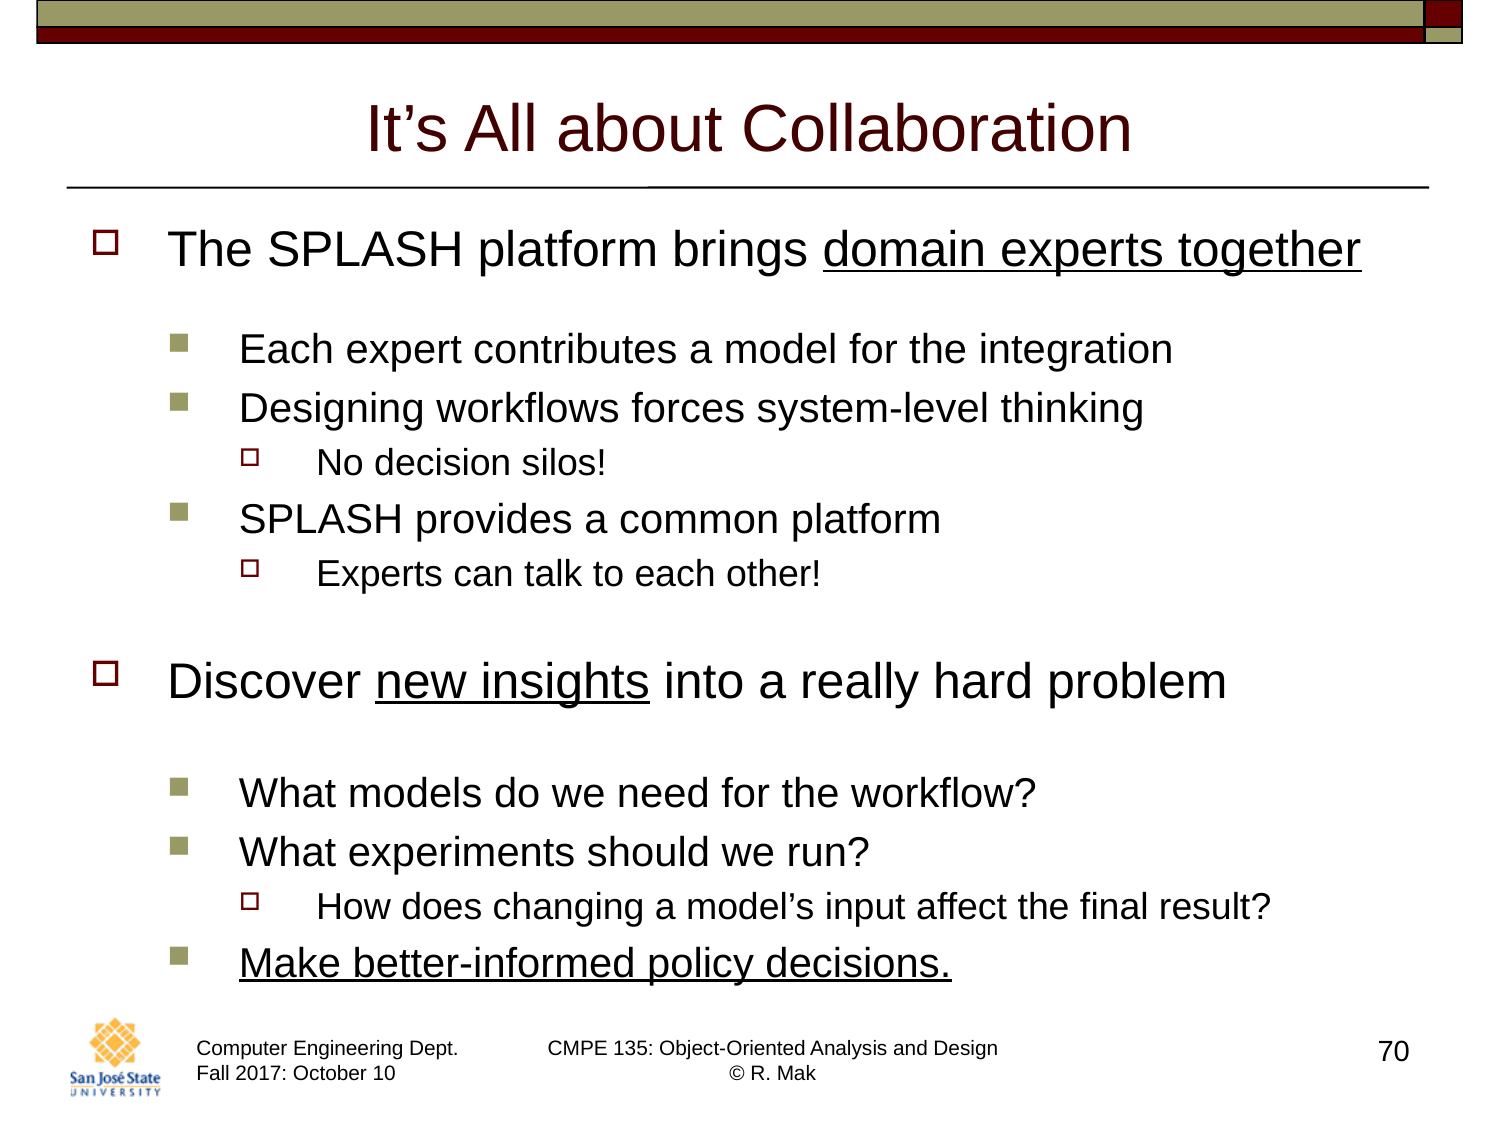

# It’s All about Collaboration
The SPLASH platform brings domain experts together

Each expert contributes a model for the integration
Designing workflows forces system-level thinking
No decision silos!
SPLASH provides a common platform
Experts can talk to each other!

Discover new insights into a really hard problem

What models do we need for the workflow?
What experiments should we run?
How does changing a model’s input affect the final result?
Make better-informed policy decisions.
70